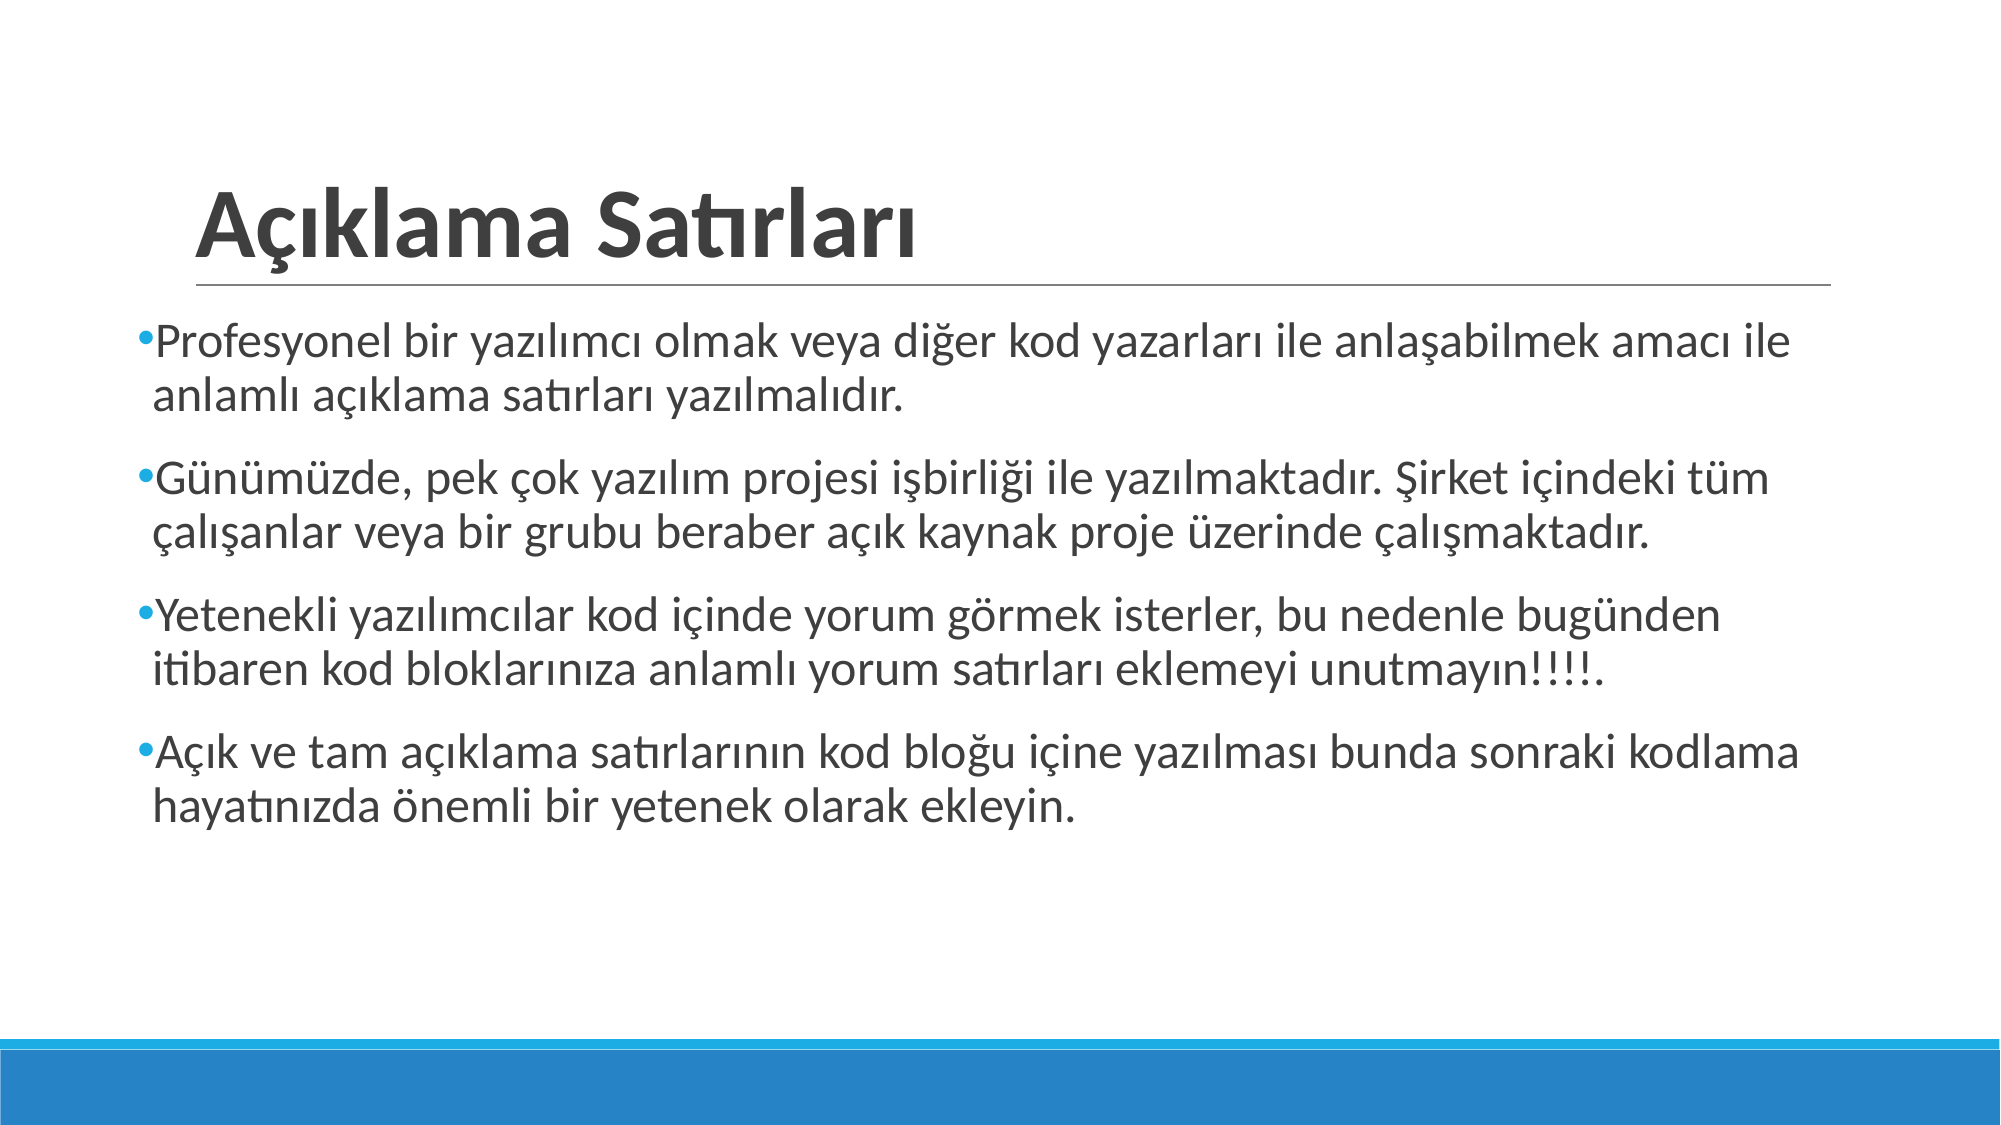

# Açıklama Satırları
Profesyonel bir yazılımcı olmak veya diğer kod yazarları ile anlaşabilmek amacı ile anlamlı açıklama satırları yazılmalıdır.
Günümüzde, pek çok yazılım projesi işbirliği ile yazılmaktadır. Şirket içindeki tüm çalışanlar veya bir grubu beraber açık kaynak proje üzerinde çalışmaktadır.
Yetenekli yazılımcılar kod içinde yorum görmek isterler, bu nedenle bugünden itibaren kod bloklarınıza anlamlı yorum satırları eklemeyi unutmayın!!!!.
Açık ve tam açıklama satırlarının kod bloğu içine yazılması bunda sonraki kodlama hayatınızda önemli bir yetenek olarak ekleyin.